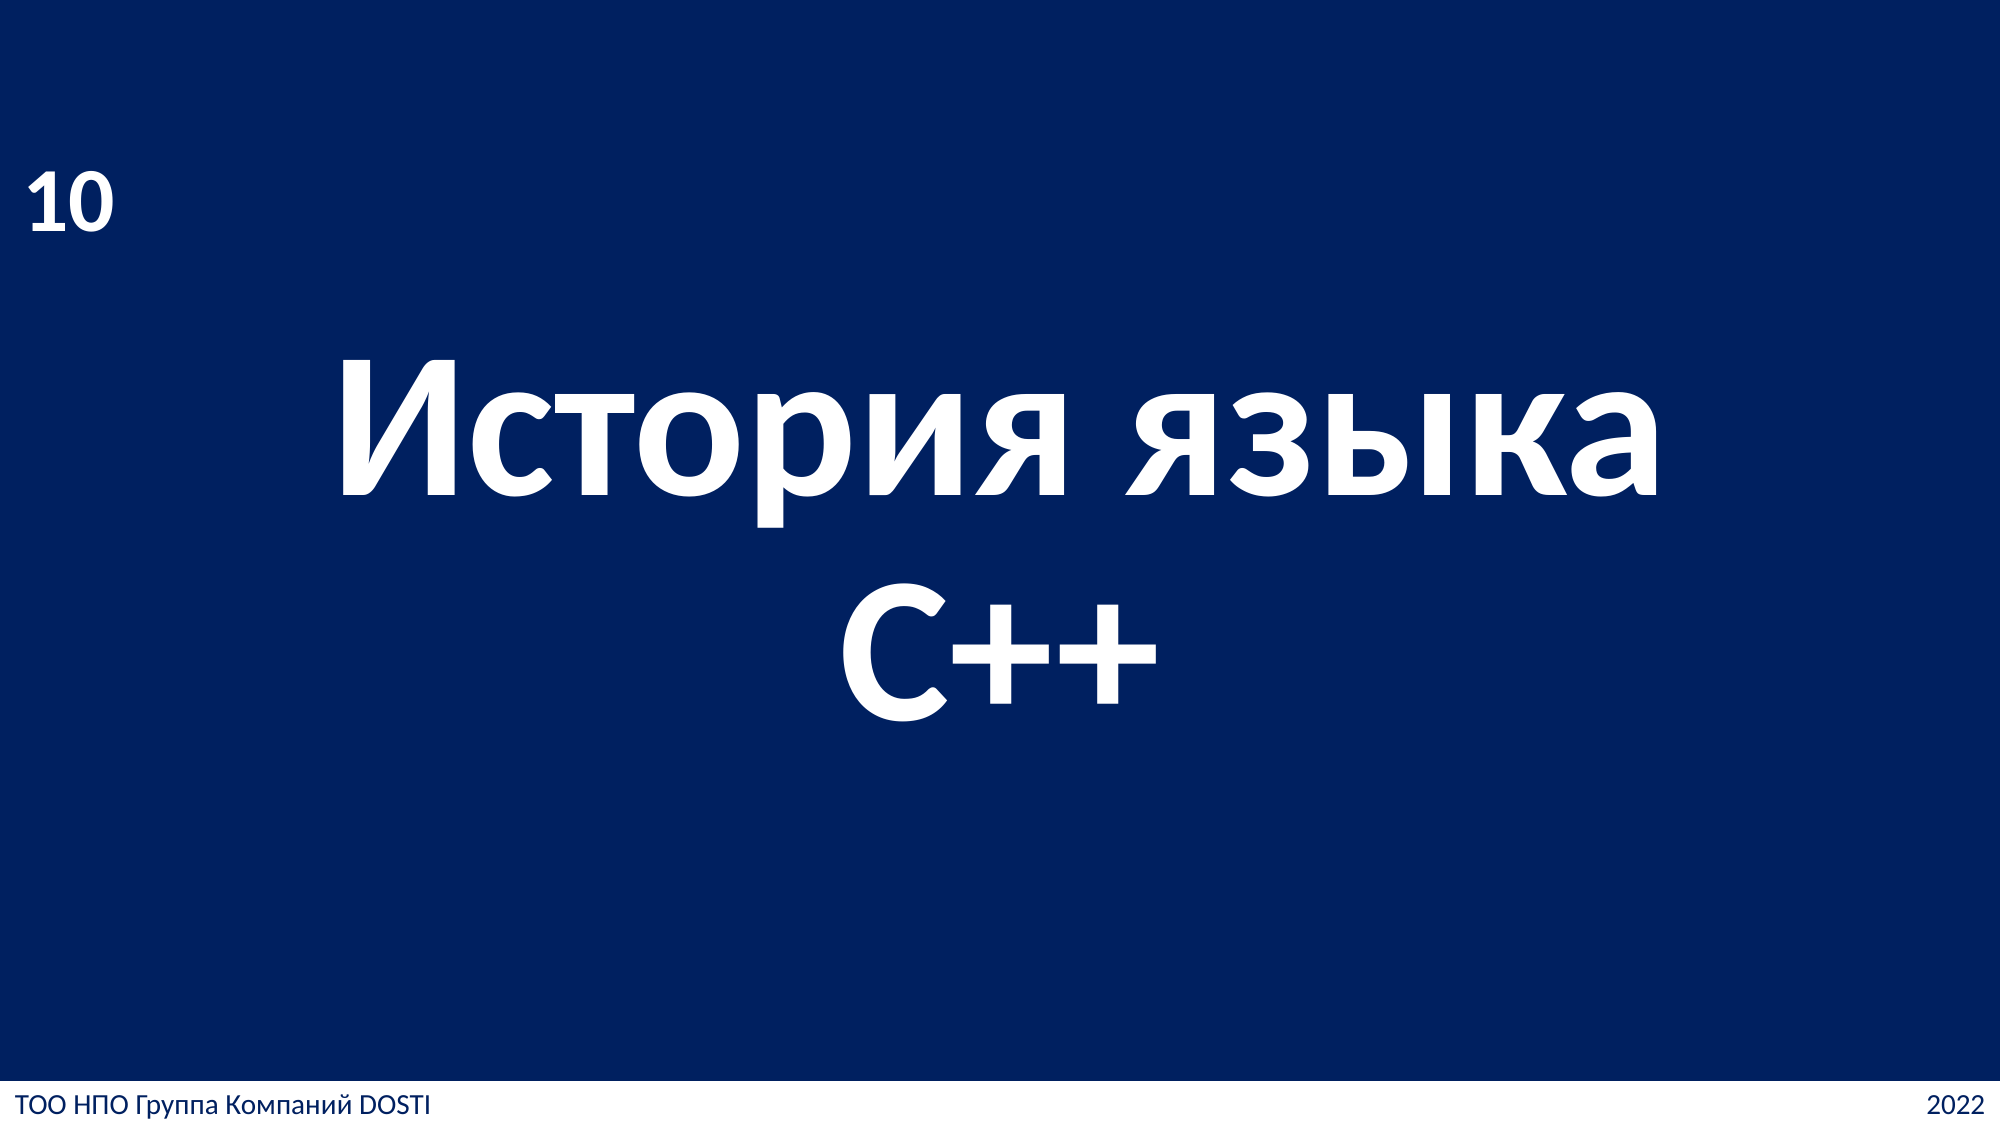

# История языка C++
10
ТОО НПО Группа Компаний DOSTI
2022